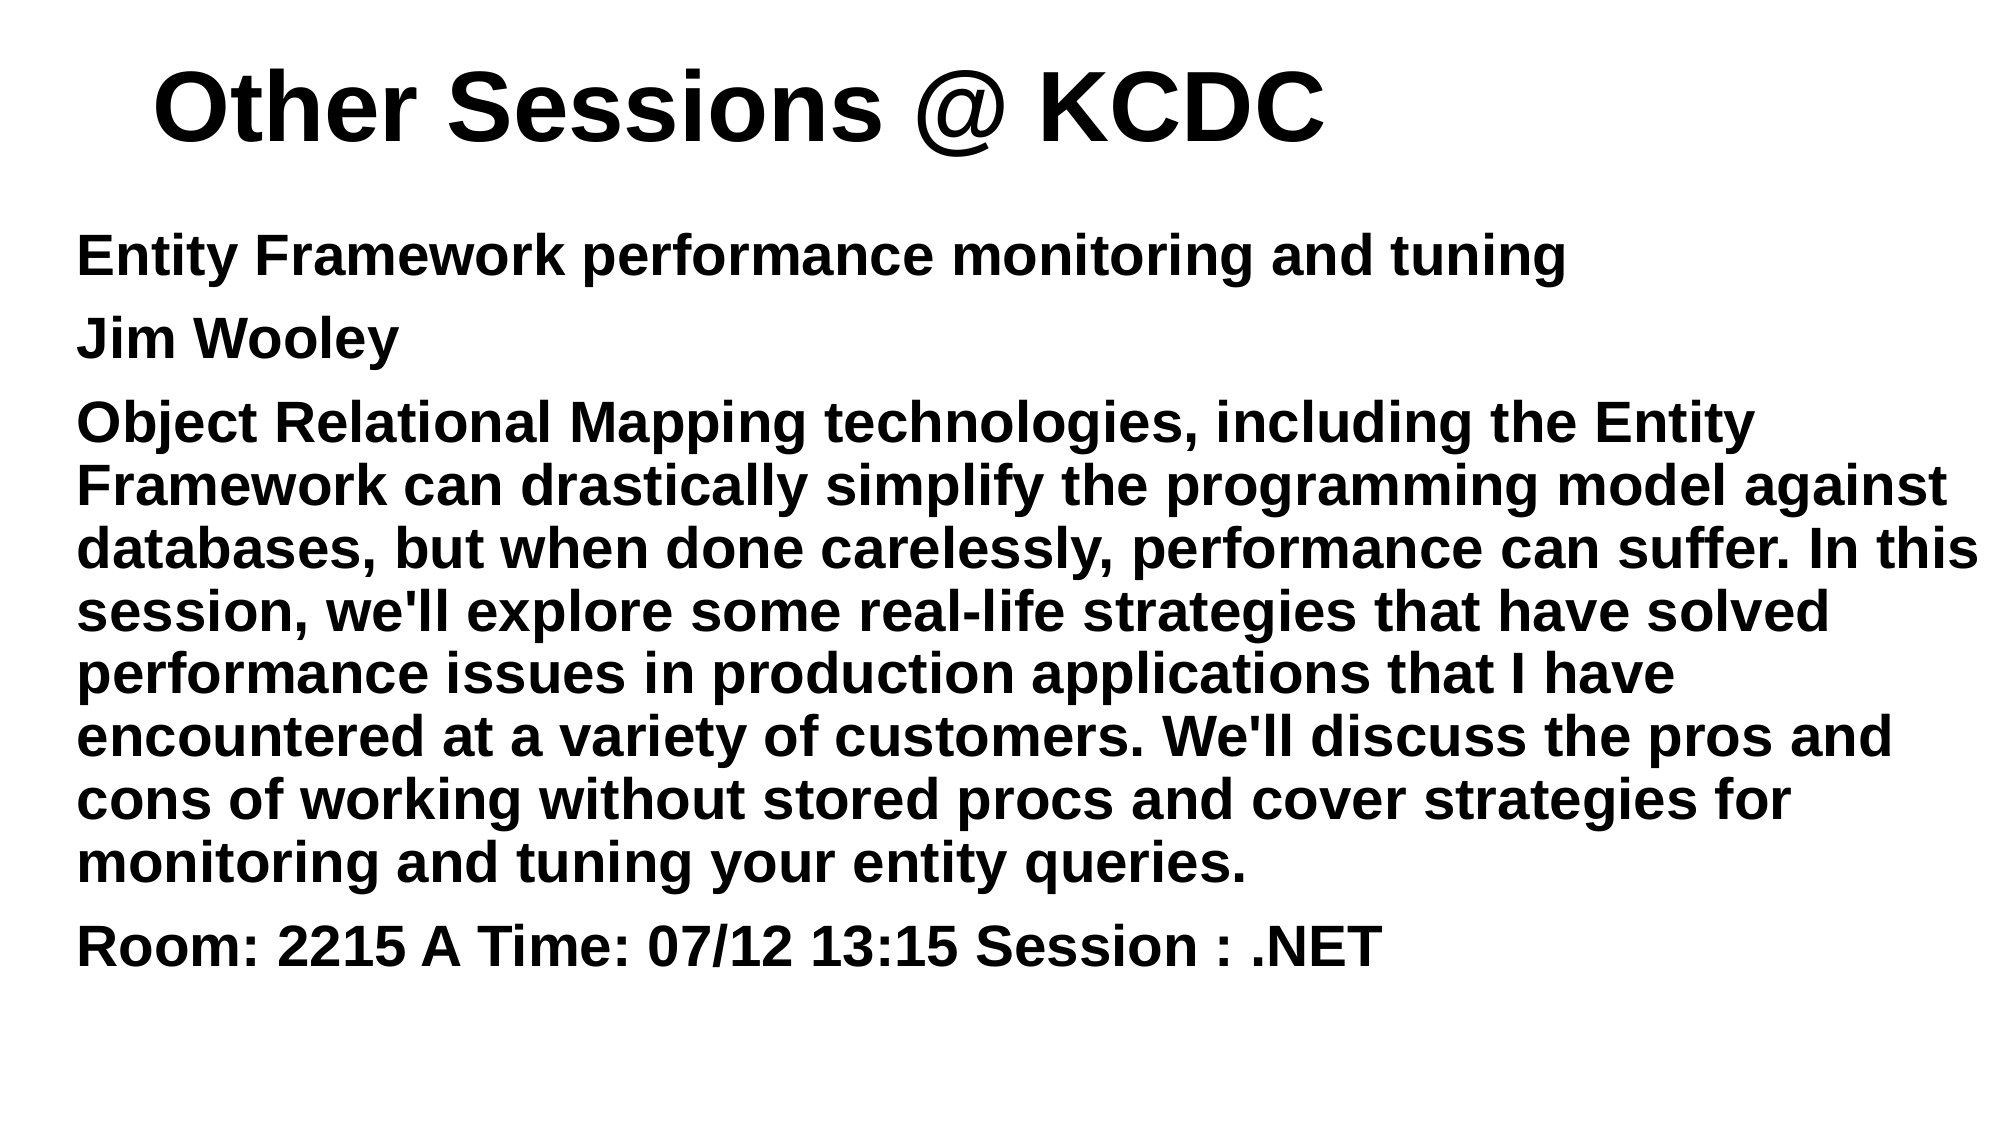

# Other Sessions @ KCDC
Entity Framework performance monitoring and tuning
Jim Wooley
Object Relational Mapping technologies, including the Entity Framework can drastically simplify the programming model against databases, but when done carelessly, performance can suffer. In this session, we'll explore some real-life strategies that have solved performance issues in production applications that I have encountered at a variety of customers. We'll discuss the pros and cons of working without stored procs and cover strategies for monitoring and tuning your entity queries.
Room: 2215 A Time: 07/12 13:15 Session : .NET